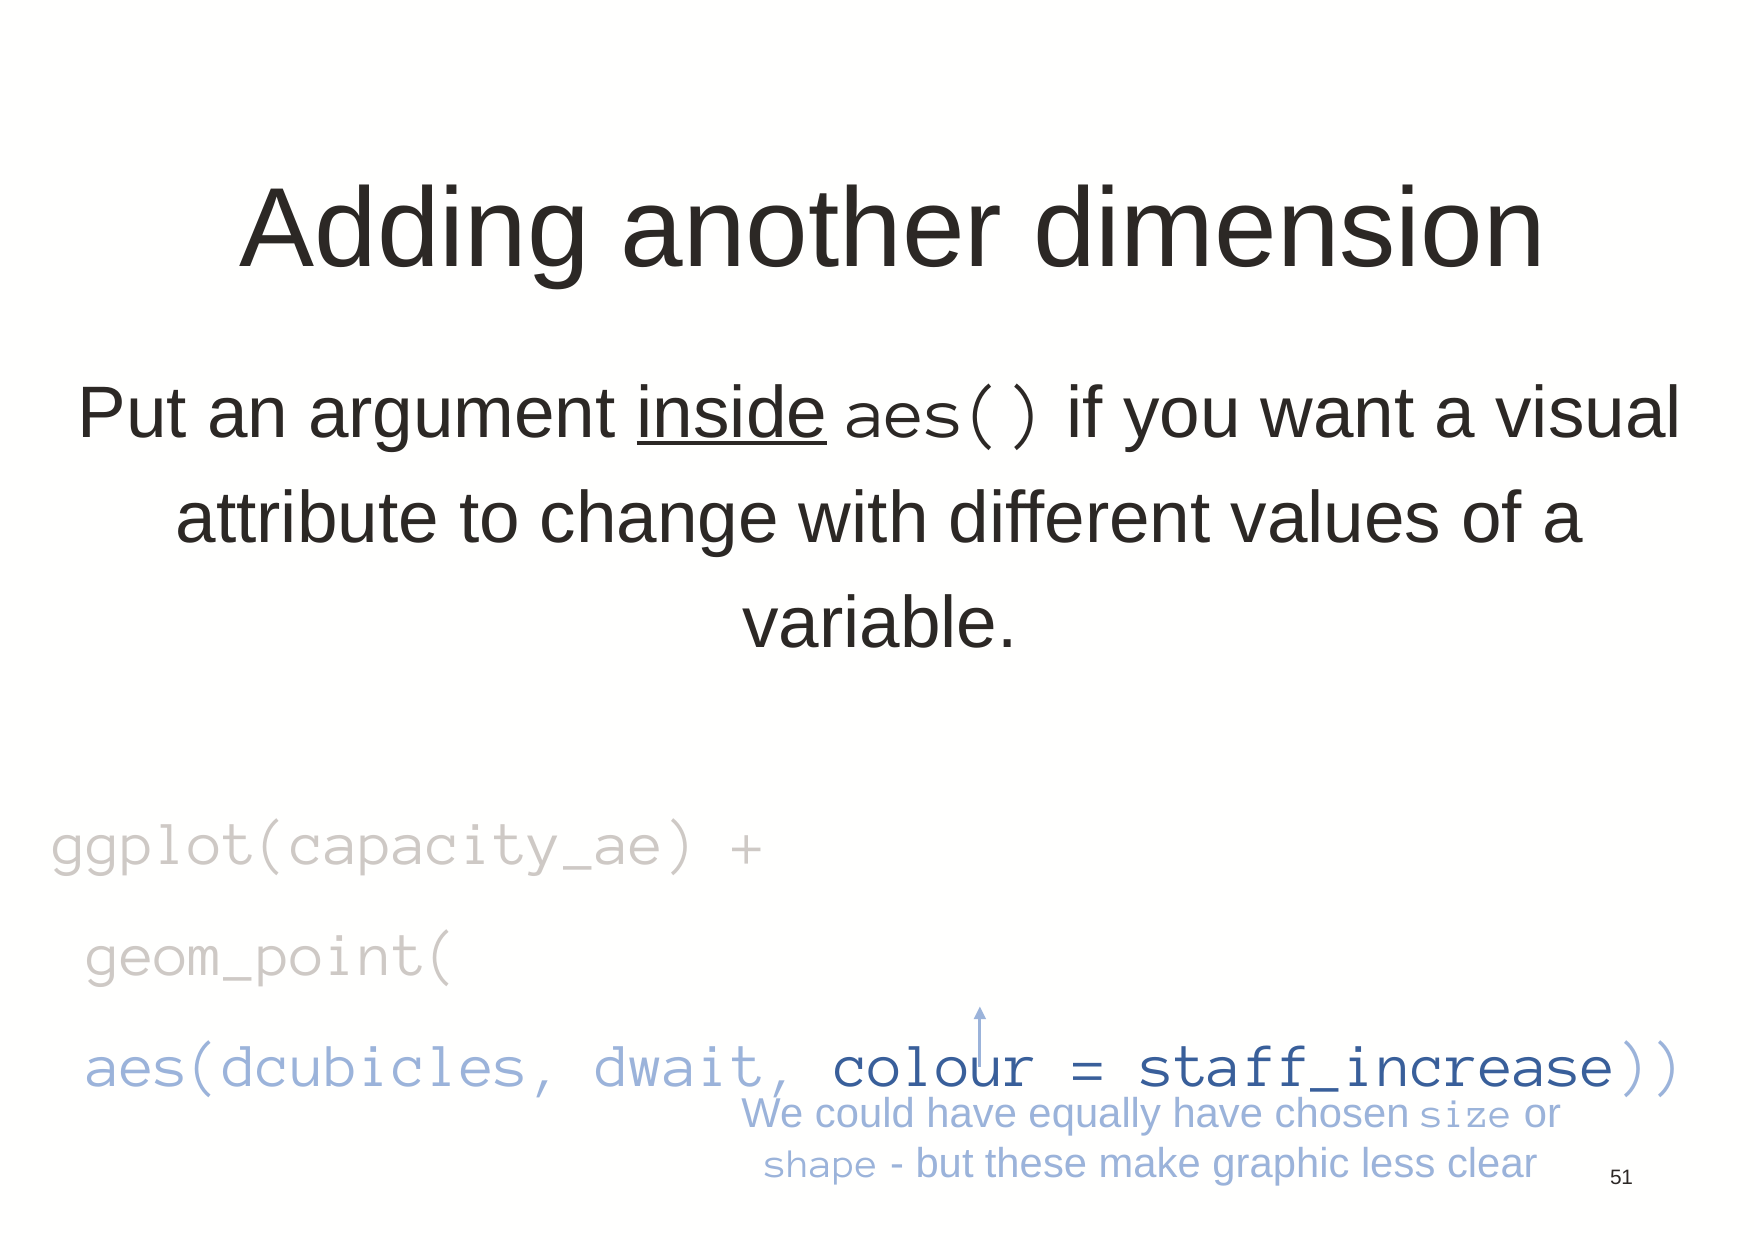

# Adding another dimension
Put an argument inside aes() if you want a visual attribute to change with different values of a variable.

ggplot(capacity_ae) +
 geom_point(
 aes(dcubicles, dwait, colour = staff_increase))

We could have equally have chosen size or shape - but these make graphic less clear
51